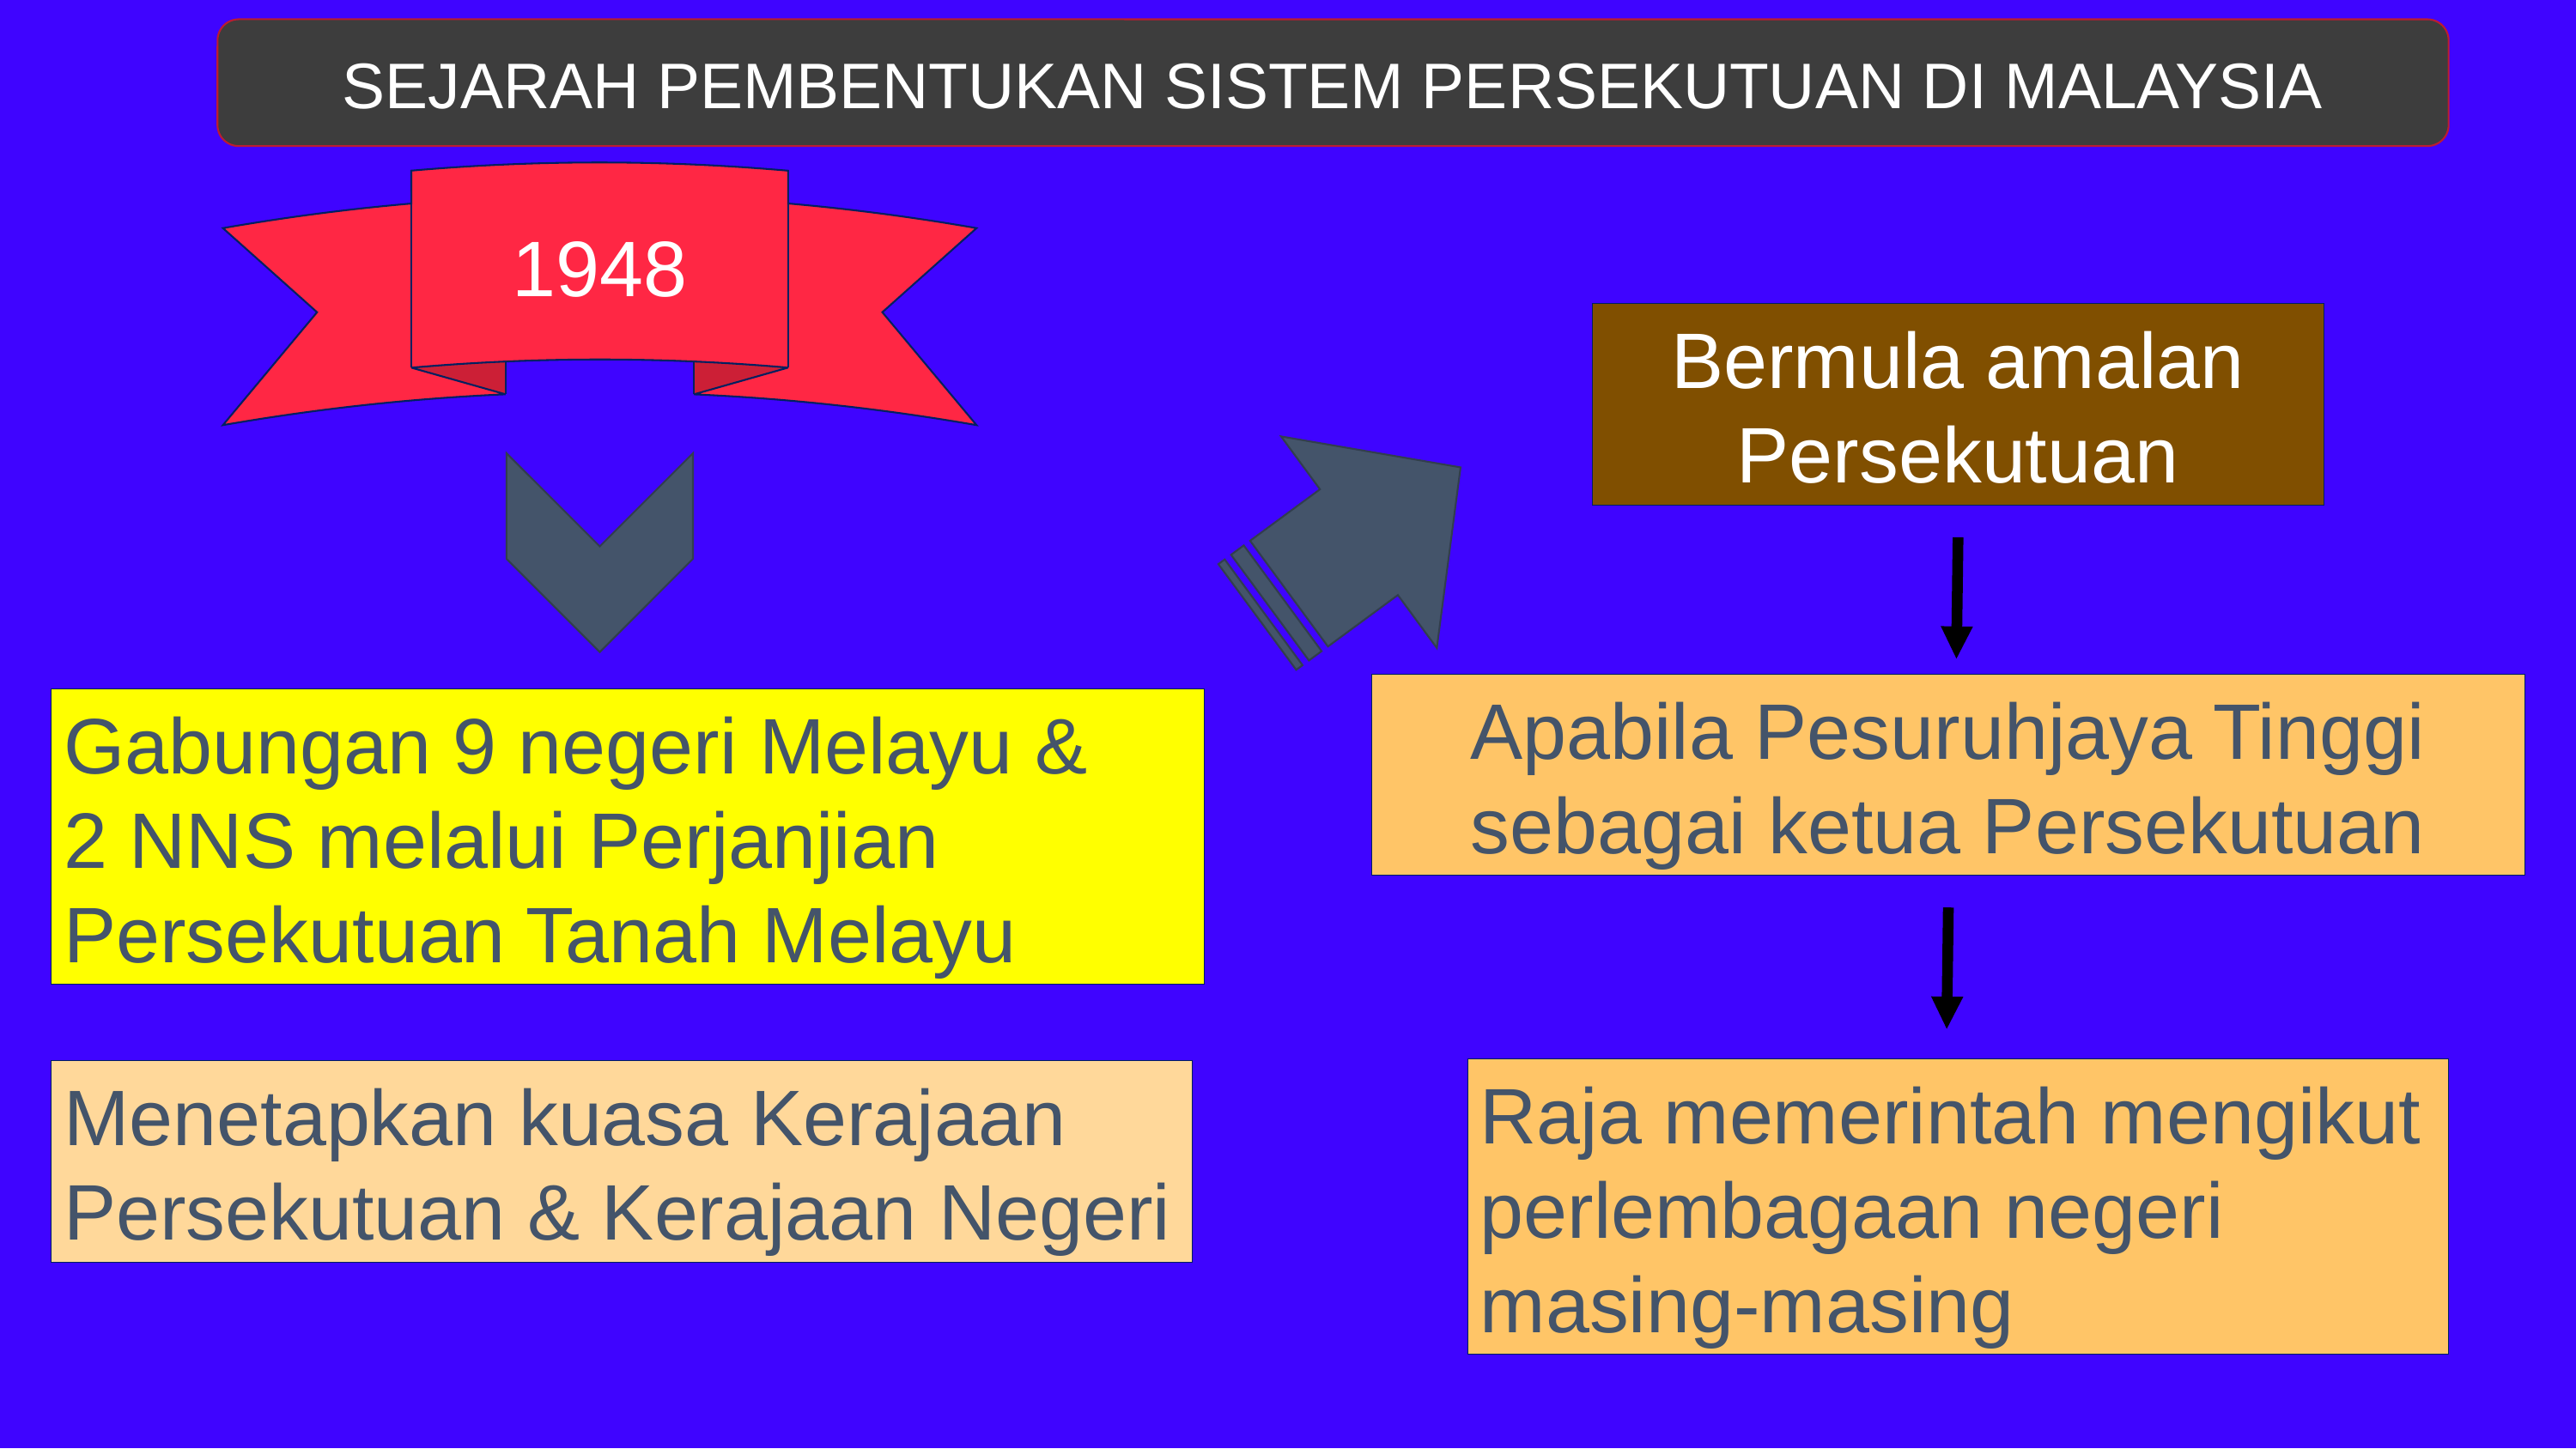

SEJARAH PEMBENTUKAN SISTEM PERSEKUTUAN DI MALAYSIA
1948
Bermula amalan Persekutuan

Apabila Pesuruhjaya Tinggi sebagai ketua Persekutuan
Gabungan 9 negeri Melayu &
2 NNS melalui Perjanjian
Persekutuan Tanah Melayu
Raja memerintah mengikut perlembagaan negeri masing-masing
Menetapkan kuasa Kerajaan Persekutuan & Kerajaan Negeri